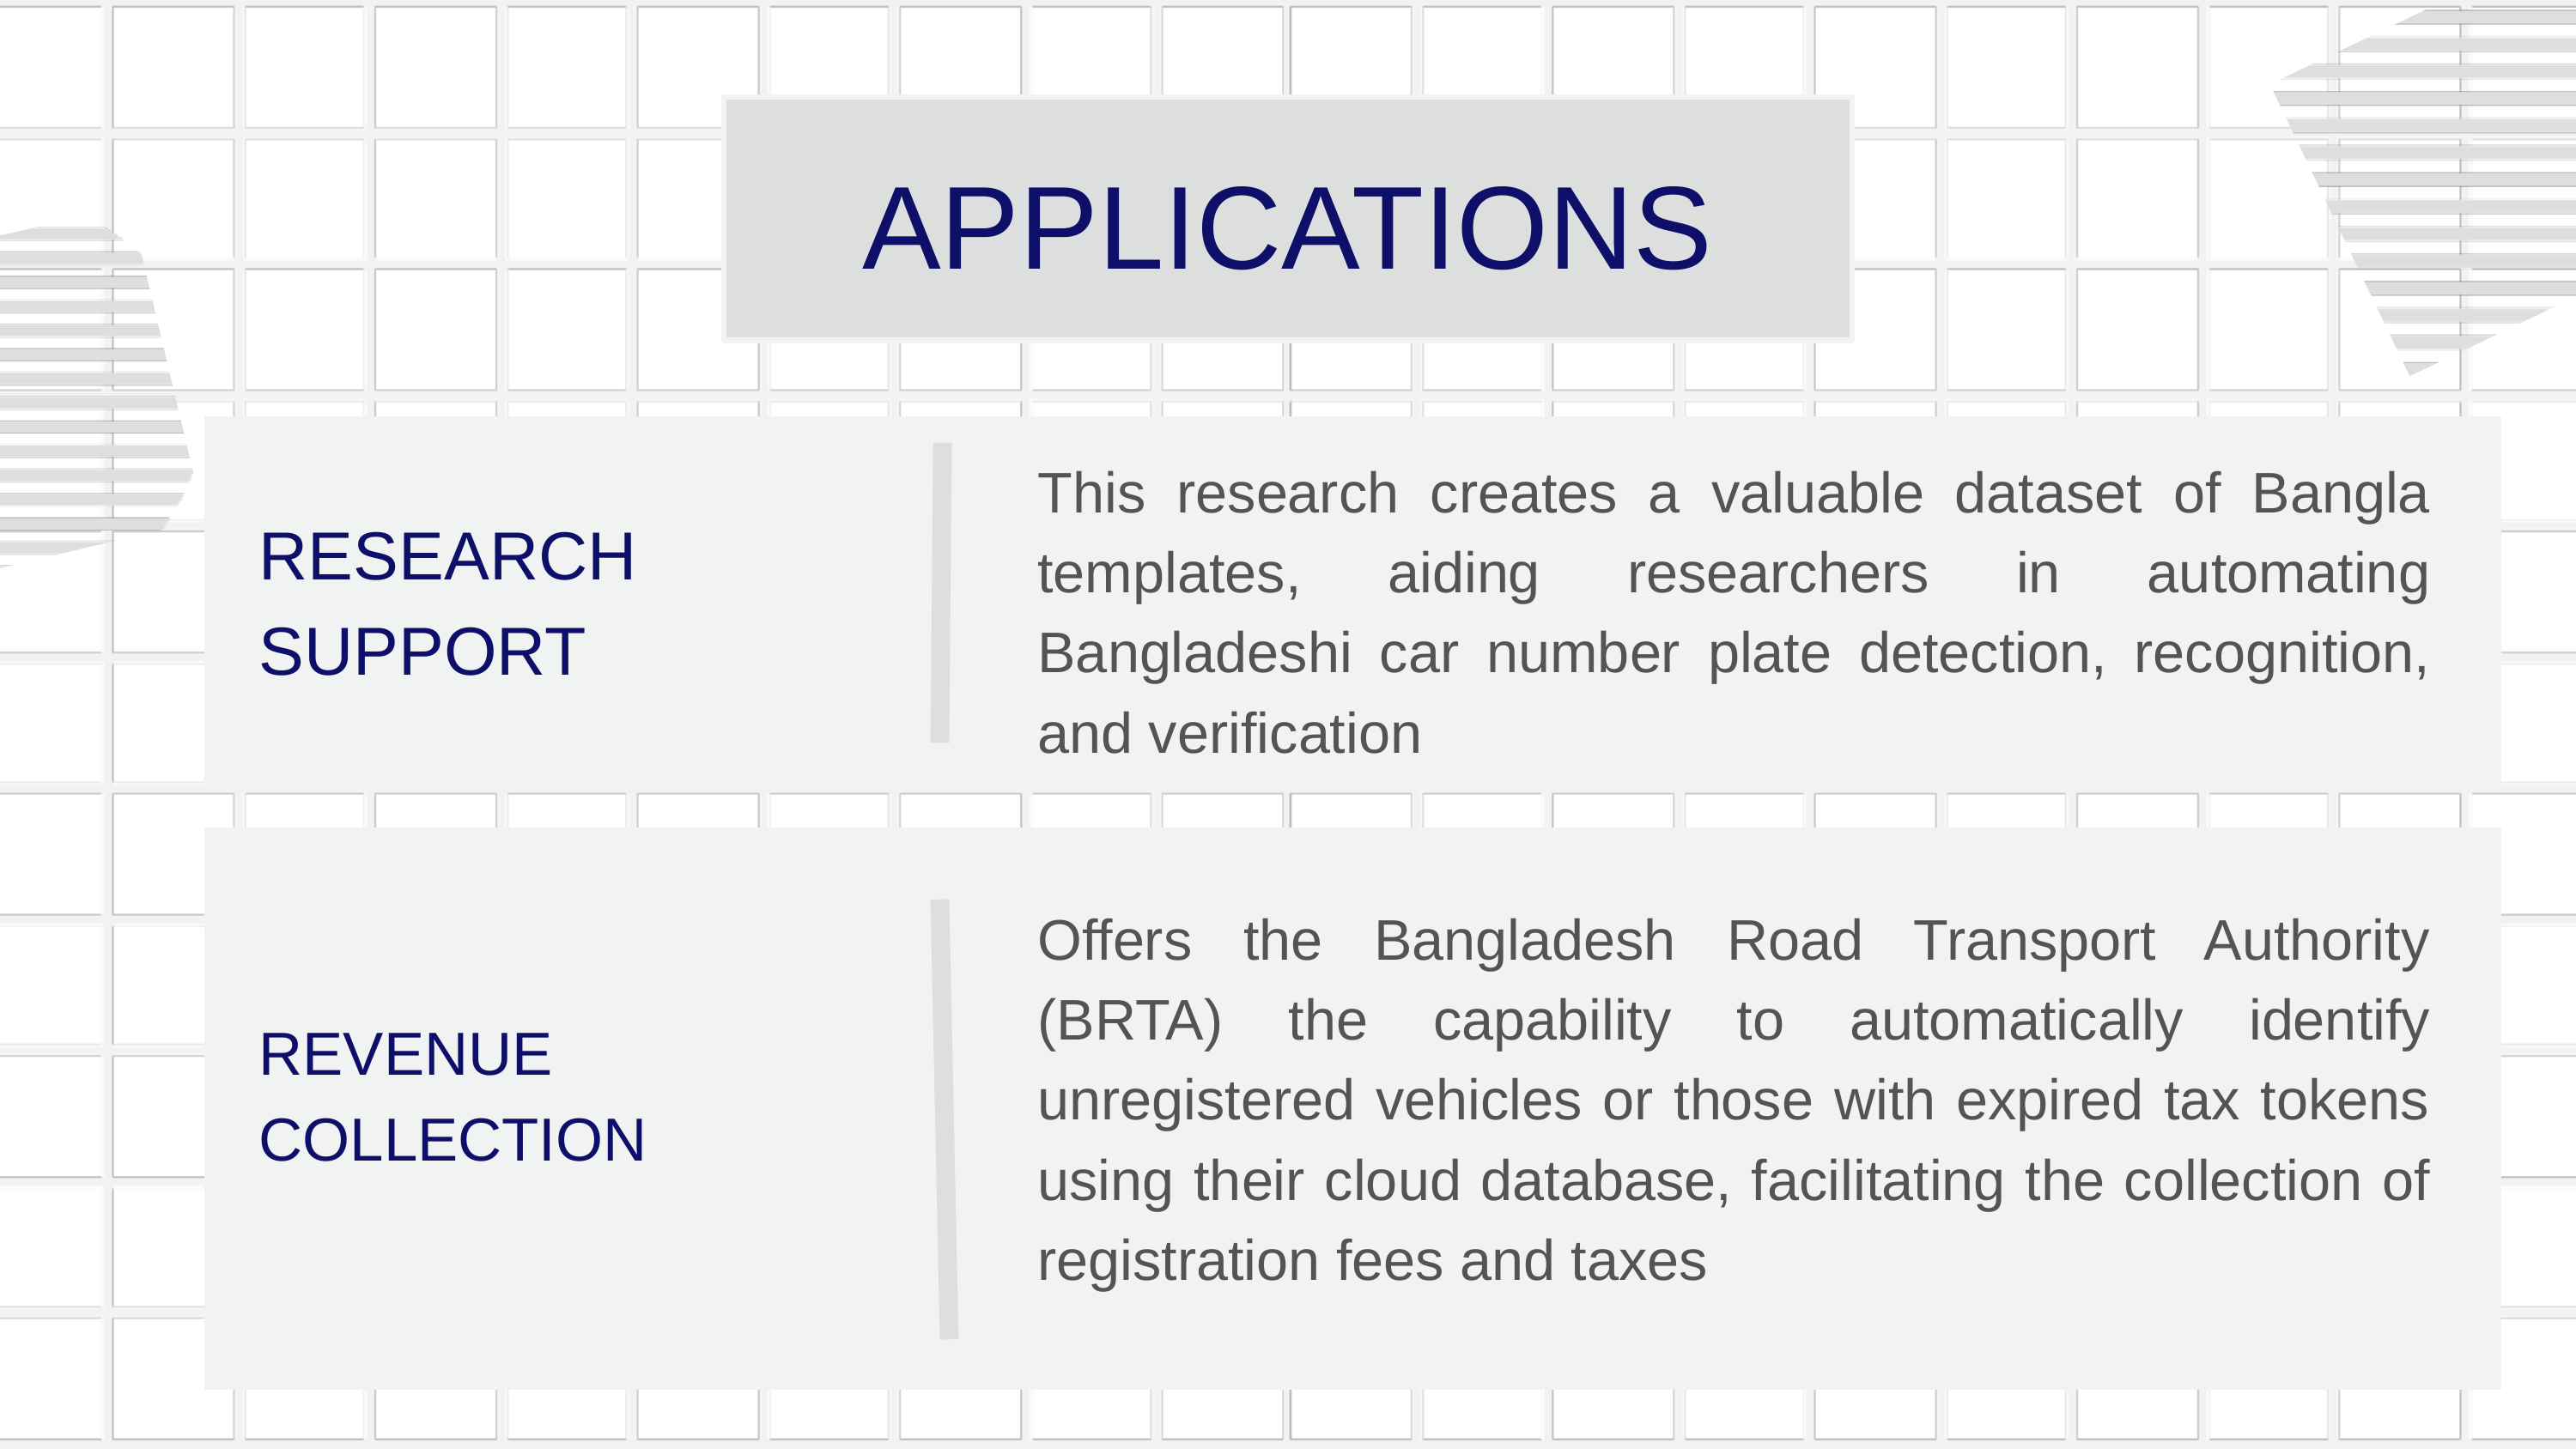

APPLICATIONS

This research creates a valuable dataset of Bangla templates, aiding researchers in automating Bangladeshi car number plate detection, recognition, and verification
RESEARCH SUPPORT

Offers the Bangladesh Road Transport Authority (BRTA) the capability to automatically identify unregistered vehicles or those with expired tax tokens using their cloud database, facilitating the collection of registration fees and taxes

REVENUE COLLECTION